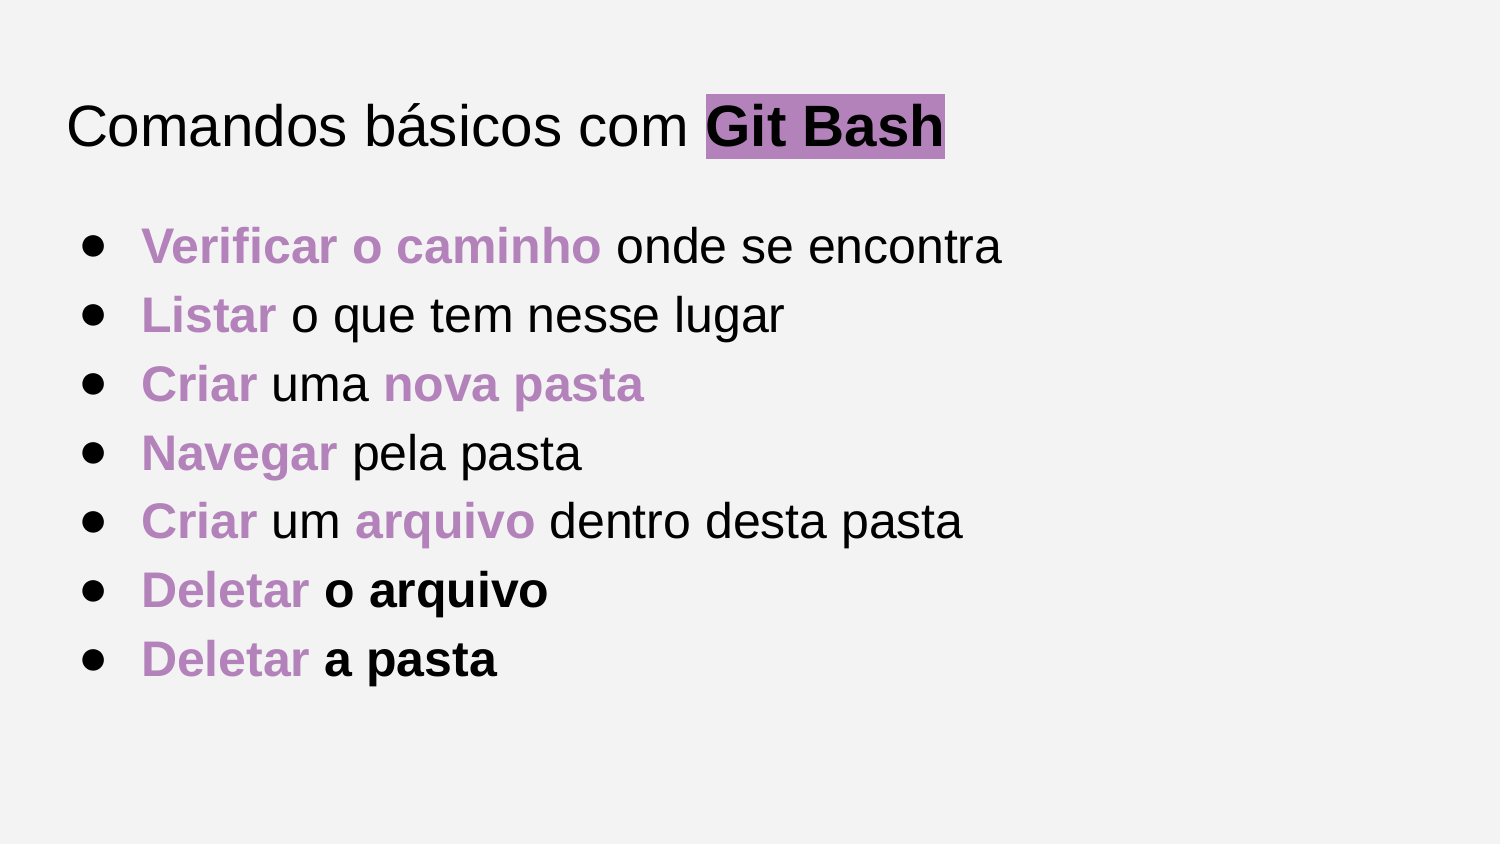

# Comandos básicos com Git Bash
Verificar o caminho onde se encontra
Listar o que tem nesse lugar
Criar uma nova pasta
Navegar pela pasta
Criar um arquivo dentro desta pasta
Deletar o arquivo
Deletar a pasta